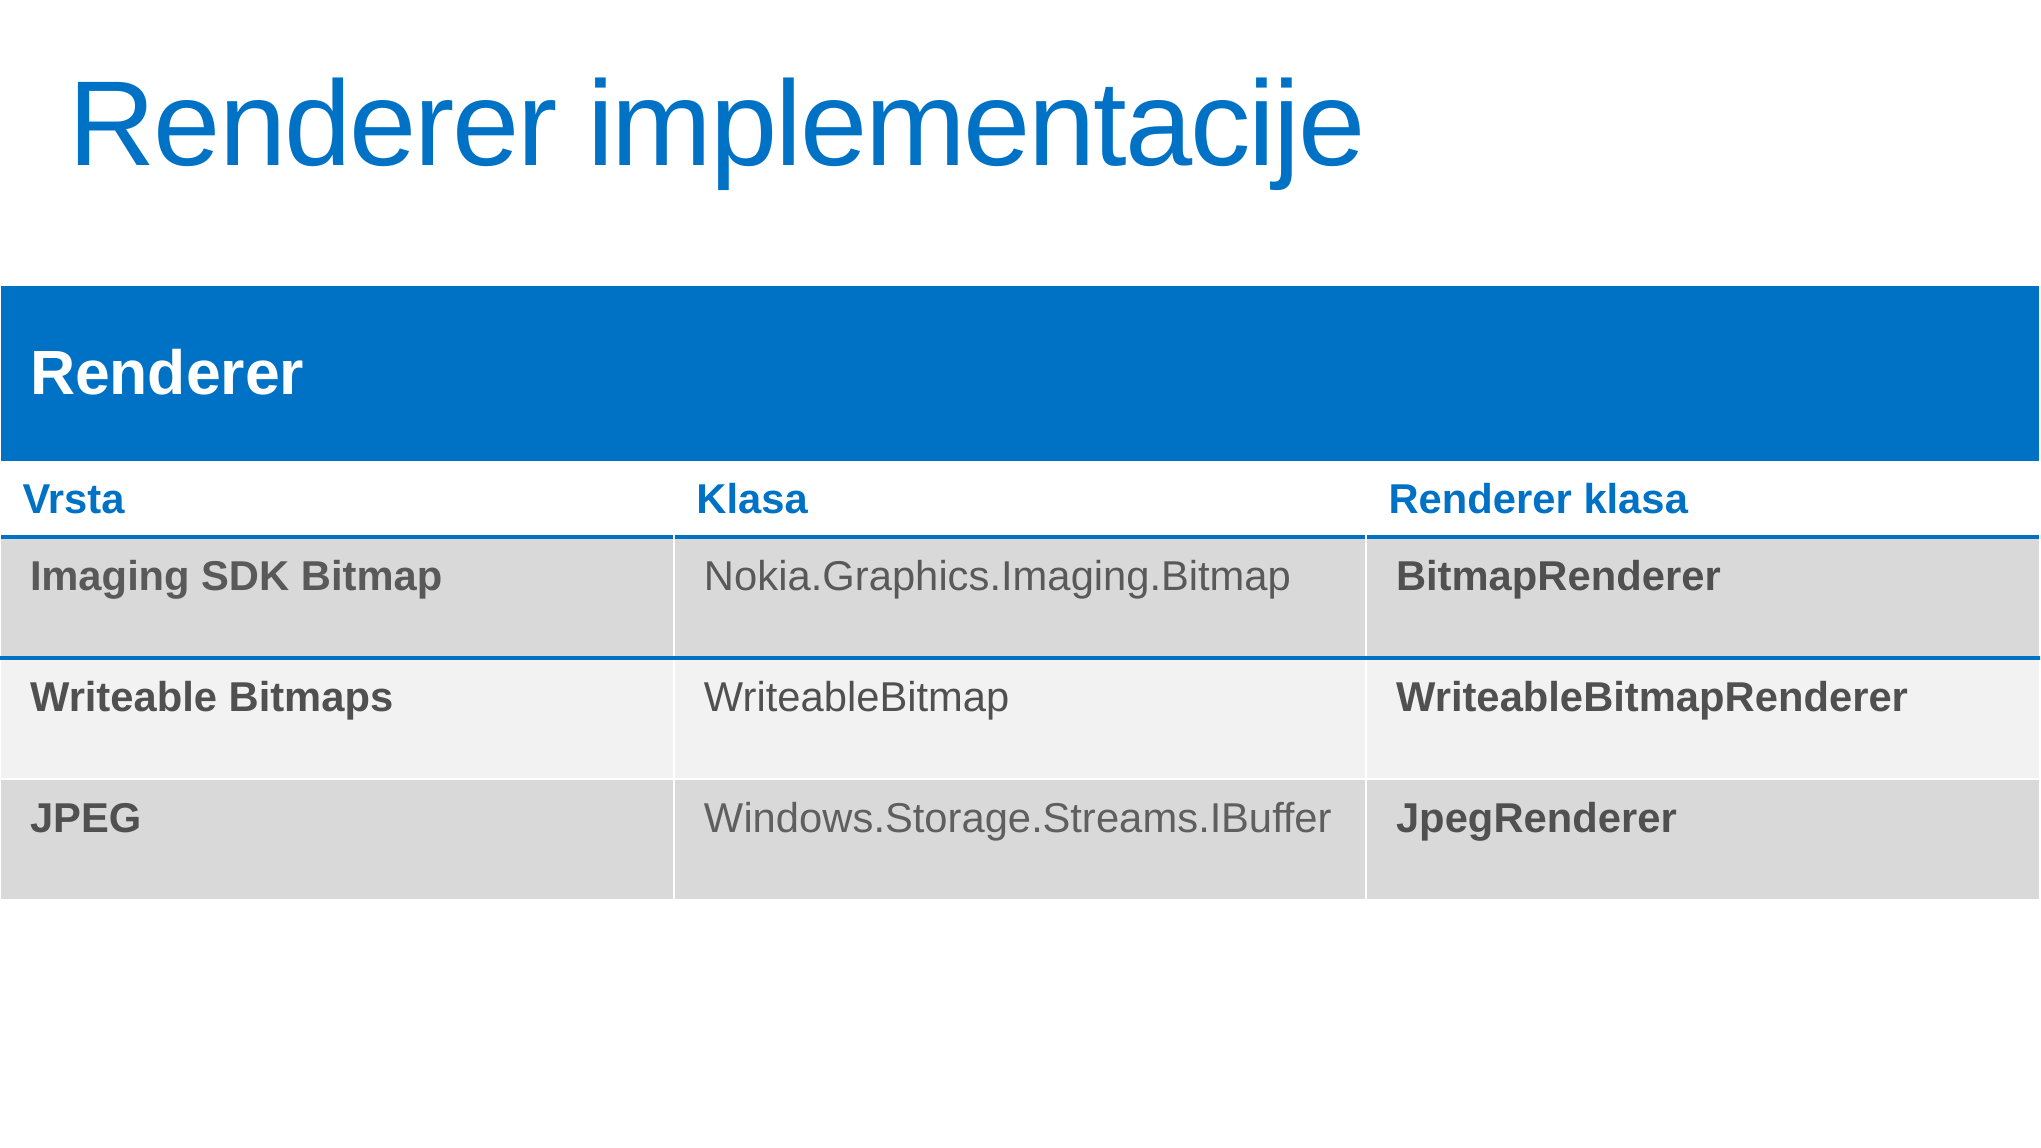

# Renderer implementacije
| Renderer |  |  |
| --- | --- | --- |
| Vrsta | Klasa | Renderer klasa |
| Imaging SDK Bitmap | Nokia.Graphics.Imaging.Bitmap | BitmapRenderer |
| Writeable Bitmaps | WriteableBitmap | WriteableBitmapRenderer |
| JPEG | Windows.Storage.Streams.IBuffer | JpegRenderer |